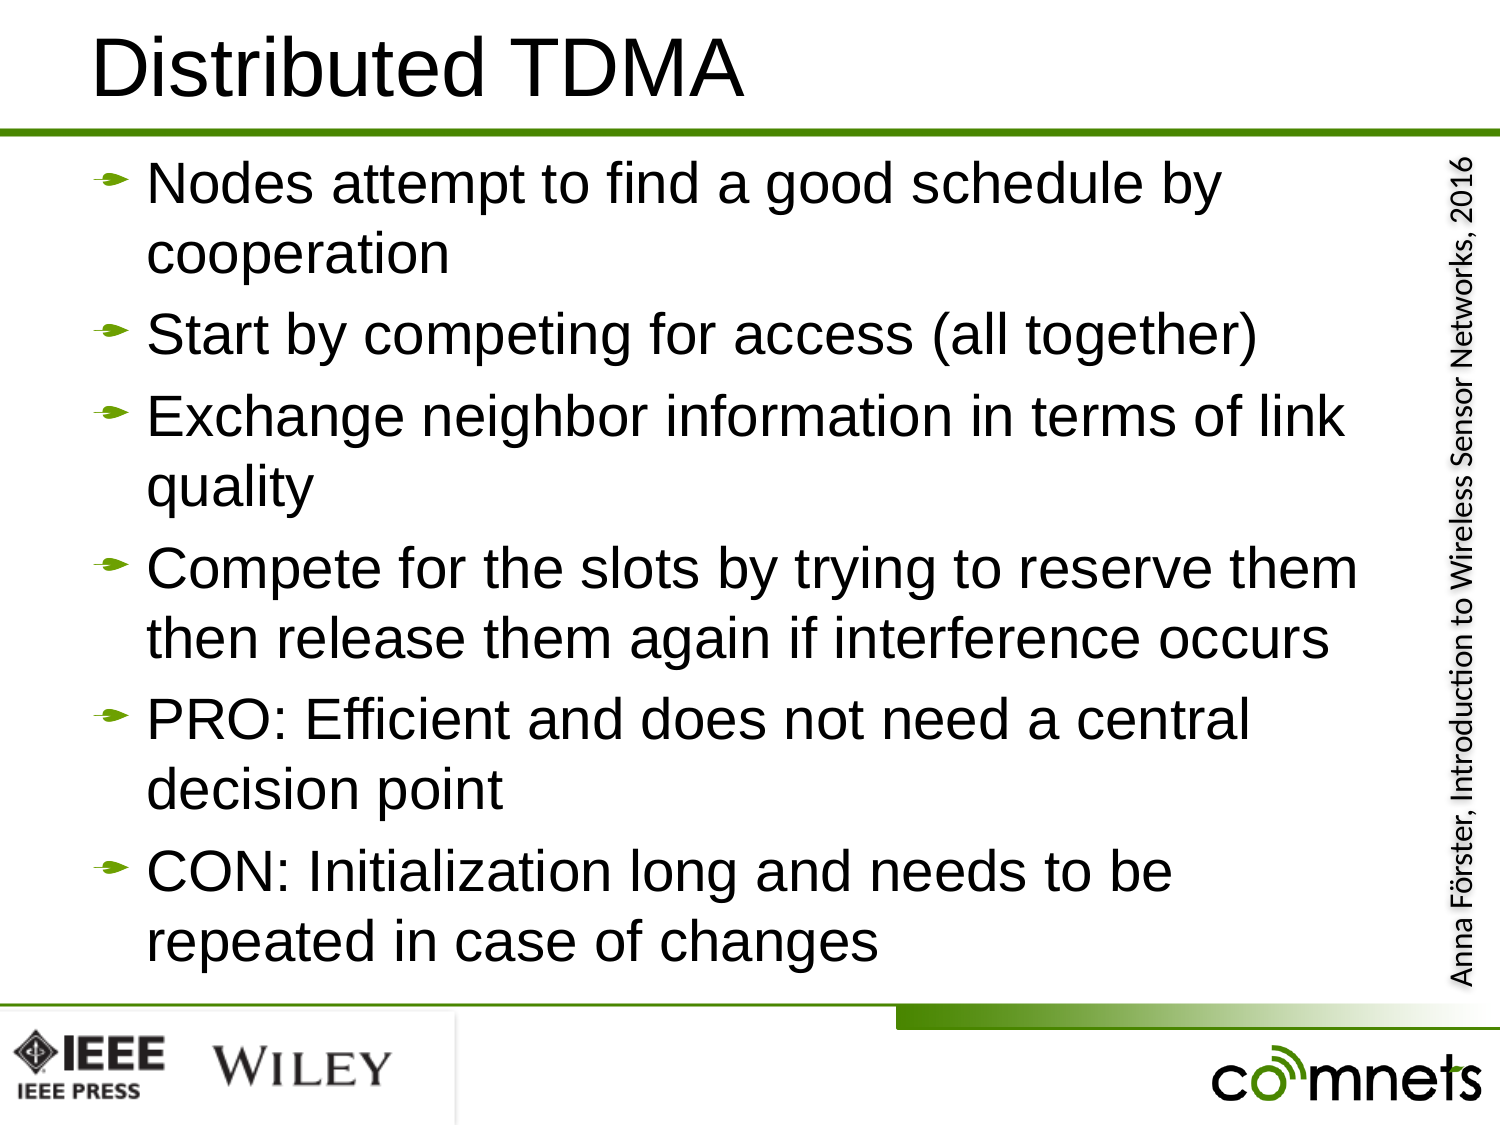

# Distributed TDMA
Nodes attempt to find a good schedule by cooperation
Start by competing for access (all together)
Exchange neighbor information in terms of link quality
Compete for the slots by trying to reserve them then release them again if interference occurs
PRO: Efficient and does not need a central decision point
CON: Initialization long and needs to be repeated in case of changes